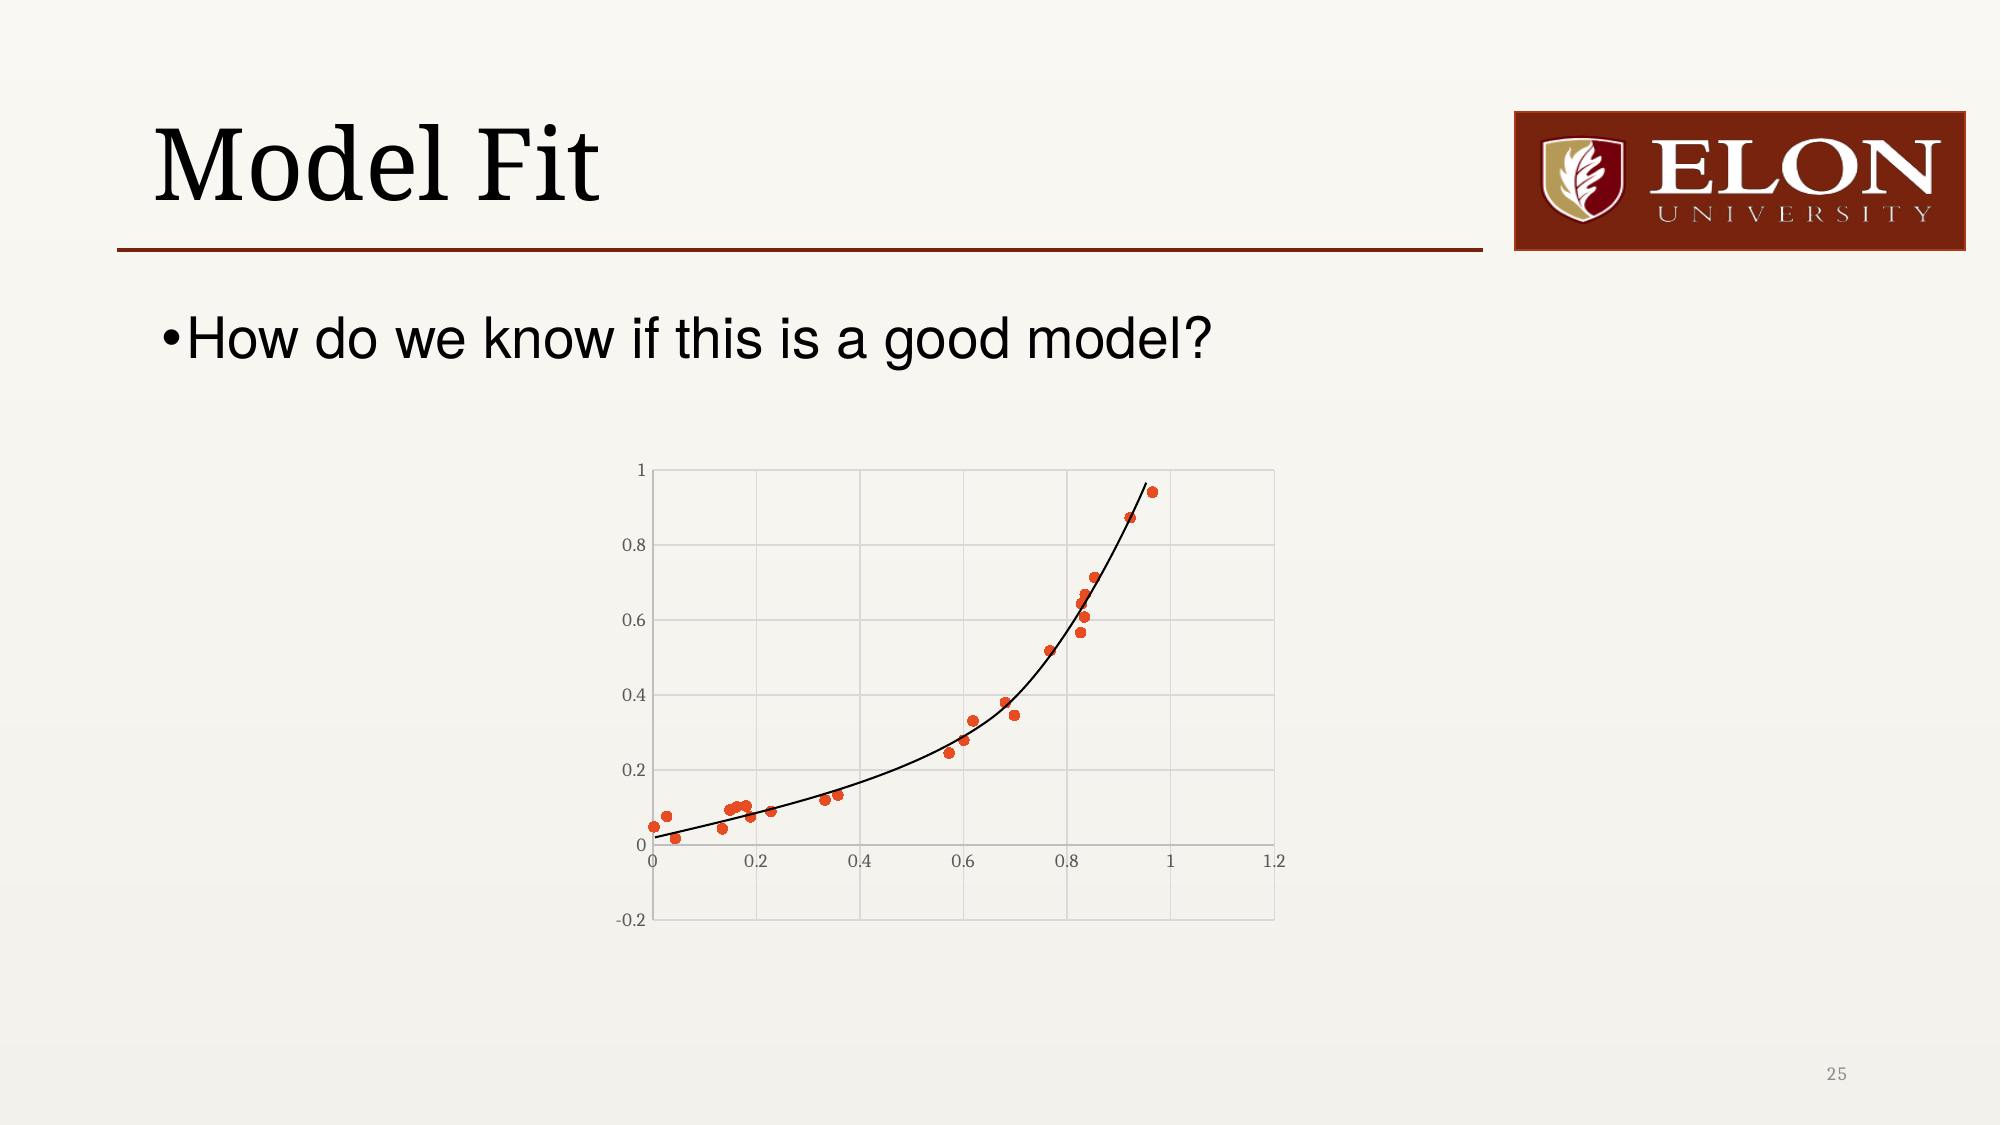

# Model Fit
How do we know if this is a good model?

### Chart

| Category |  |
|---|---|
25